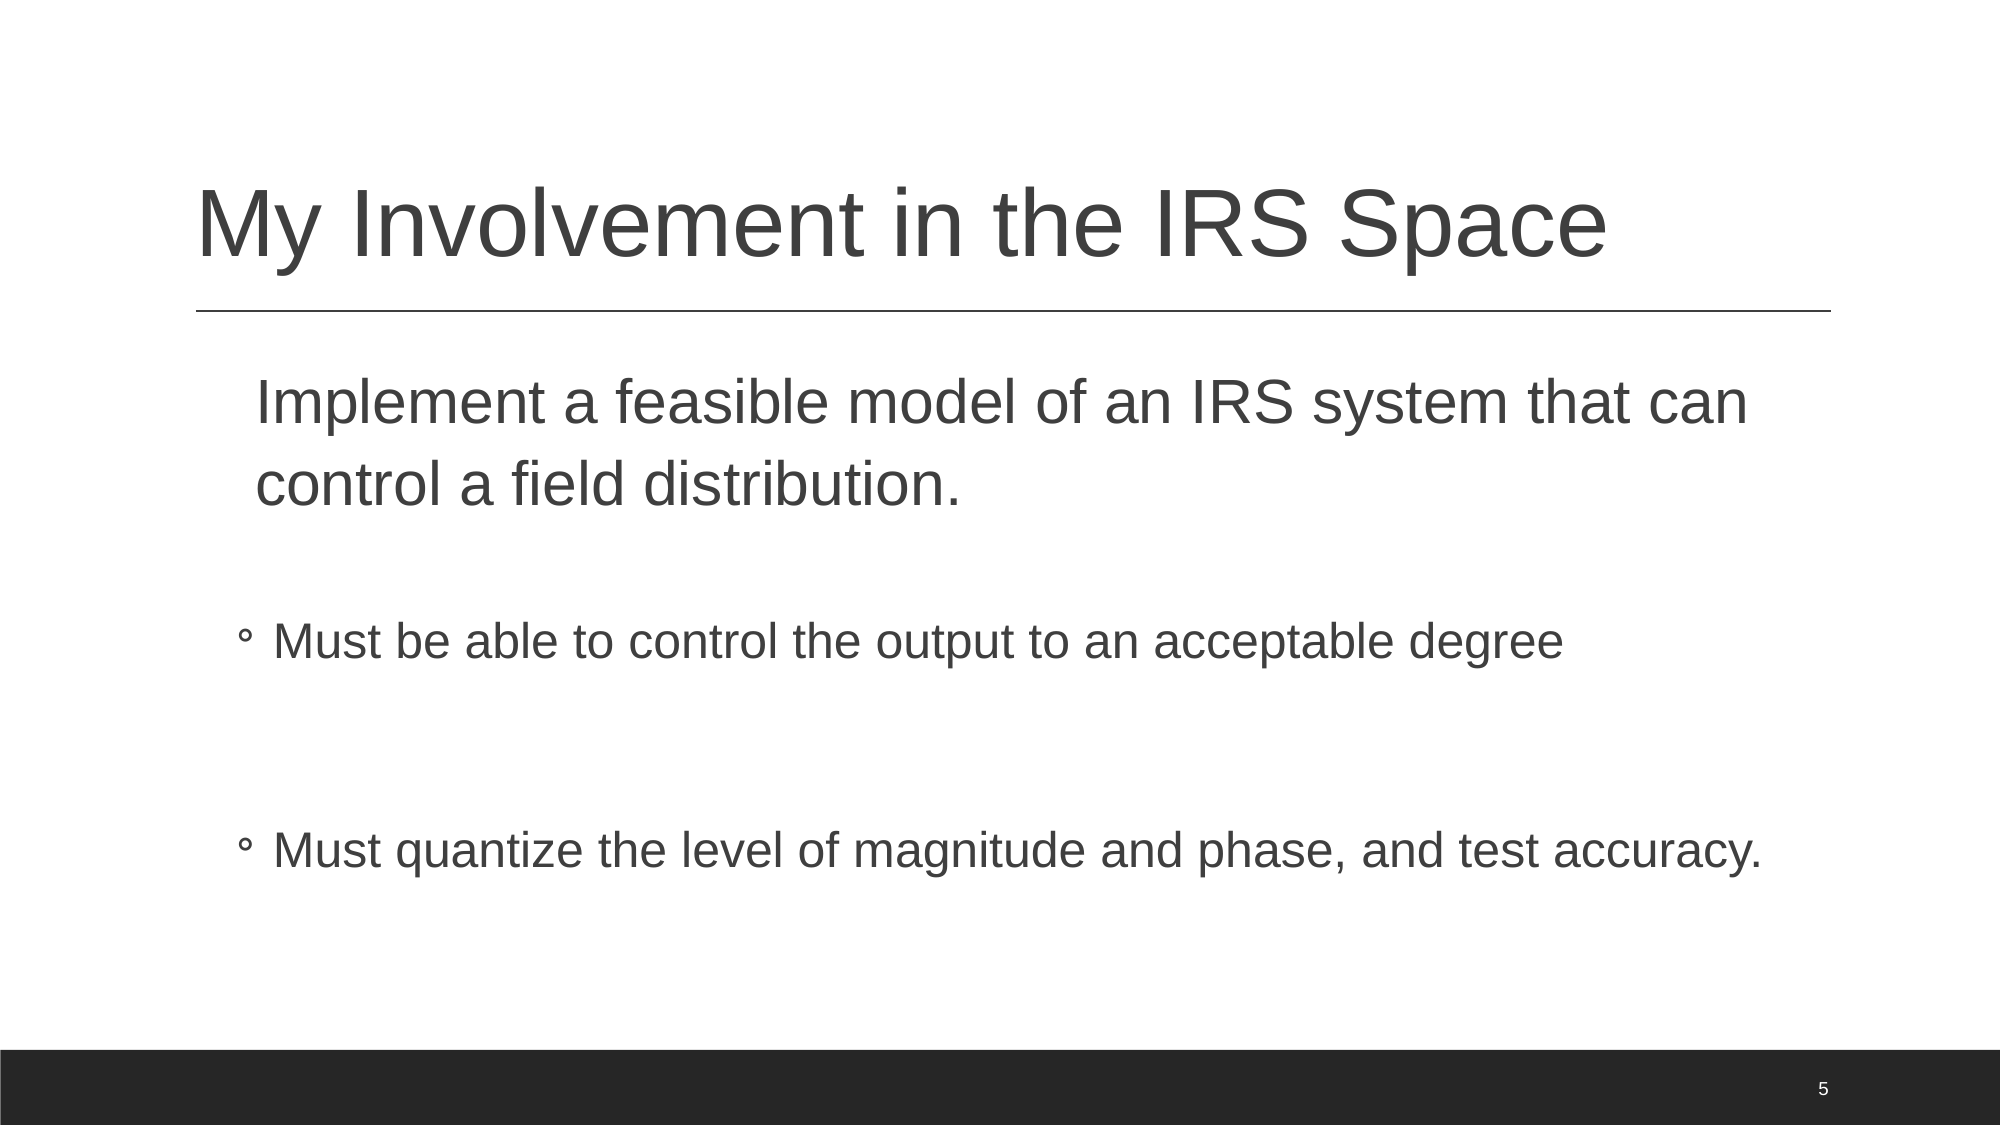

# My Involvement in the IRS Space
Implement a feasible model of an IRS system that can control a field distribution.

Must be able to control the output to an acceptable degree

Must quantize the level of magnitude and phase, and test accuracy.

5